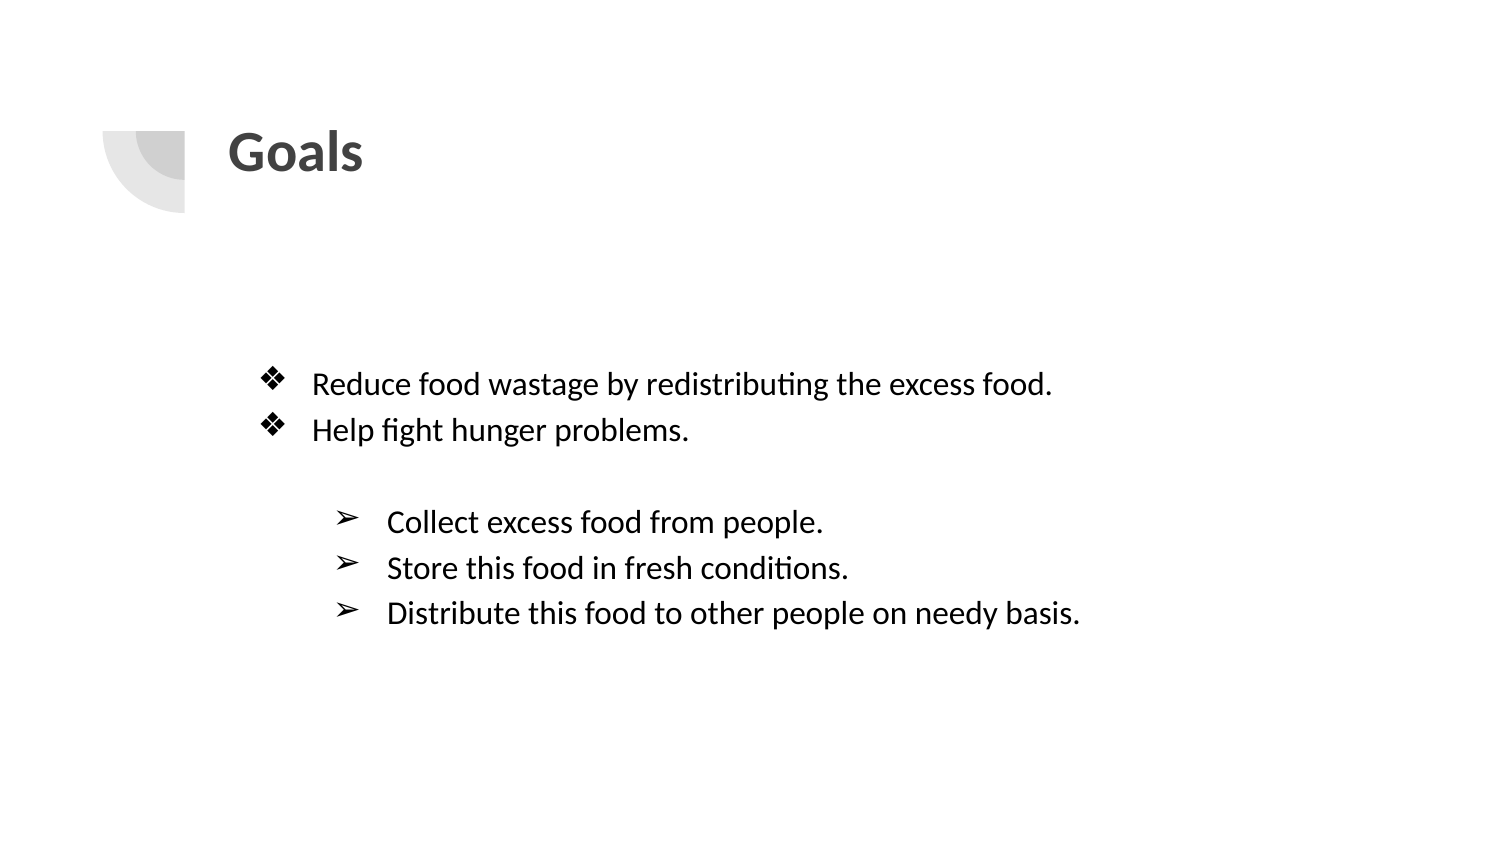

# Goals
Reduce food wastage by redistributing the excess food.
Help fight hunger problems.

Collect excess food from people.
Store this food in fresh conditions.
Distribute this food to other people on needy basis.